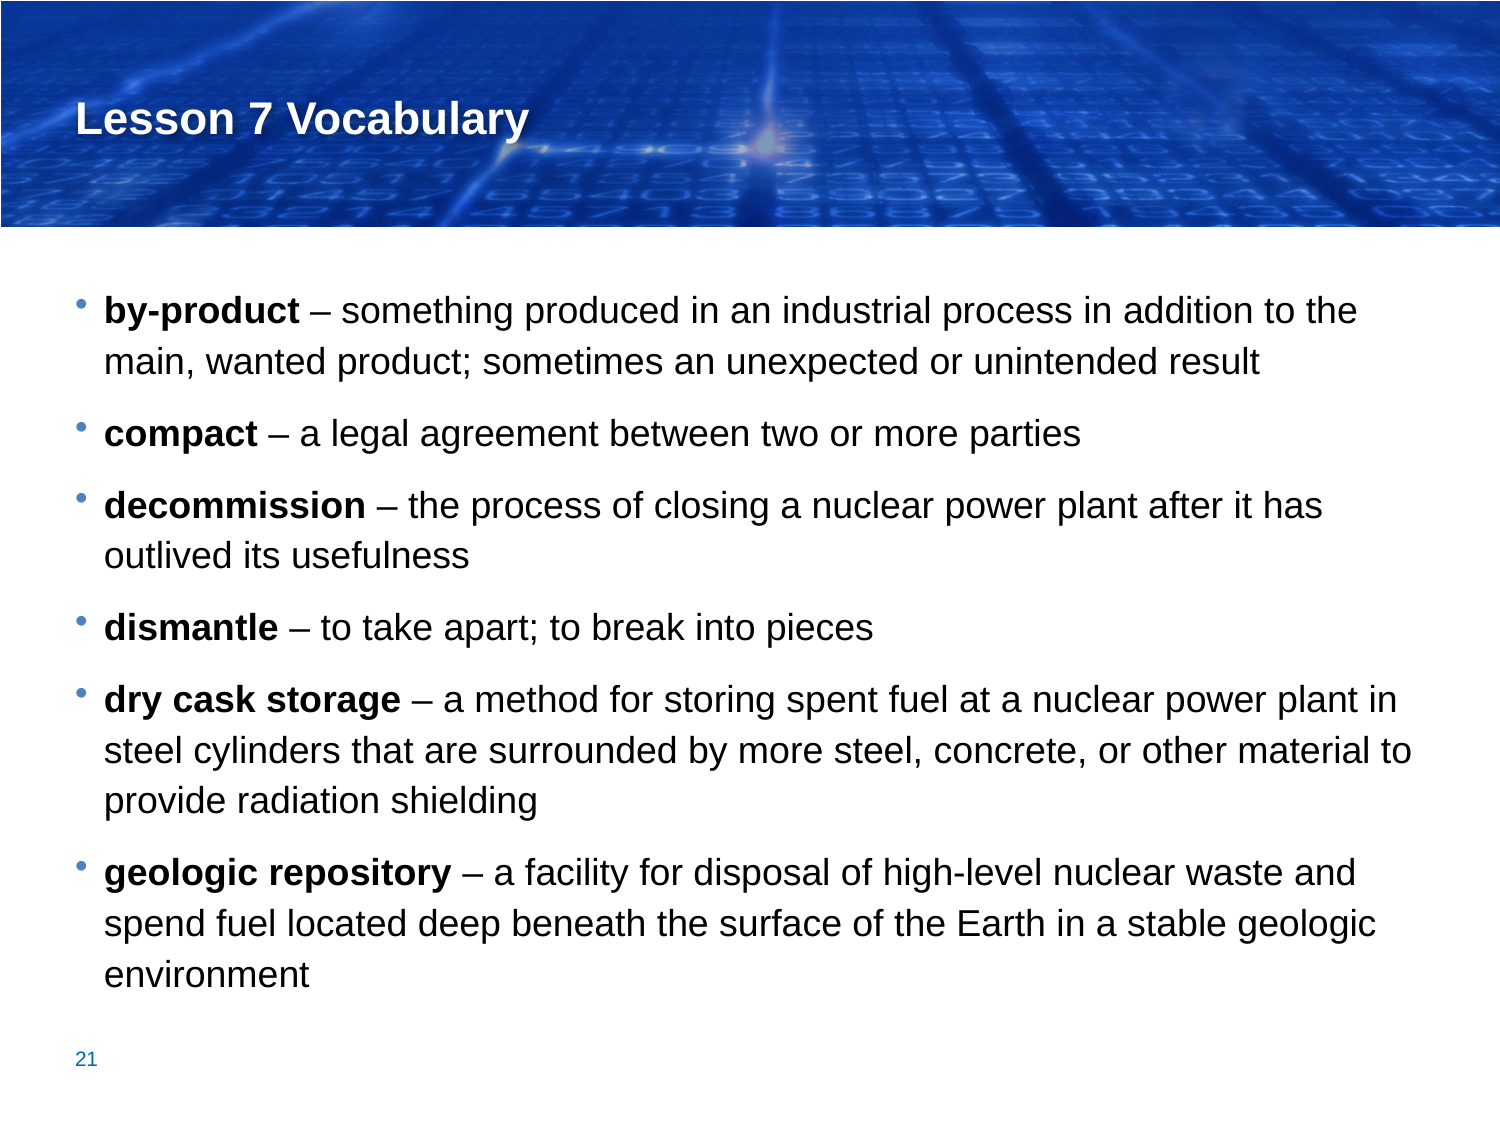

# Lesson 7 Vocabulary
by-product – something produced in an industrial process in addition to the main, wanted product; sometimes an unexpected or unintended result
compact – a legal agreement between two or more parties
decommission – the process of closing a nuclear power plant after it has outlived its usefulness
dismantle – to take apart; to break into pieces
dry cask storage – a method for storing spent fuel at a nuclear power plant in steel cylinders that are surrounded by more steel, concrete, or other material to provide radiation shielding
geologic repository – a facility for disposal of high-level nuclear waste and spend fuel located deep beneath the surface of the Earth in a stable geologic environment

21